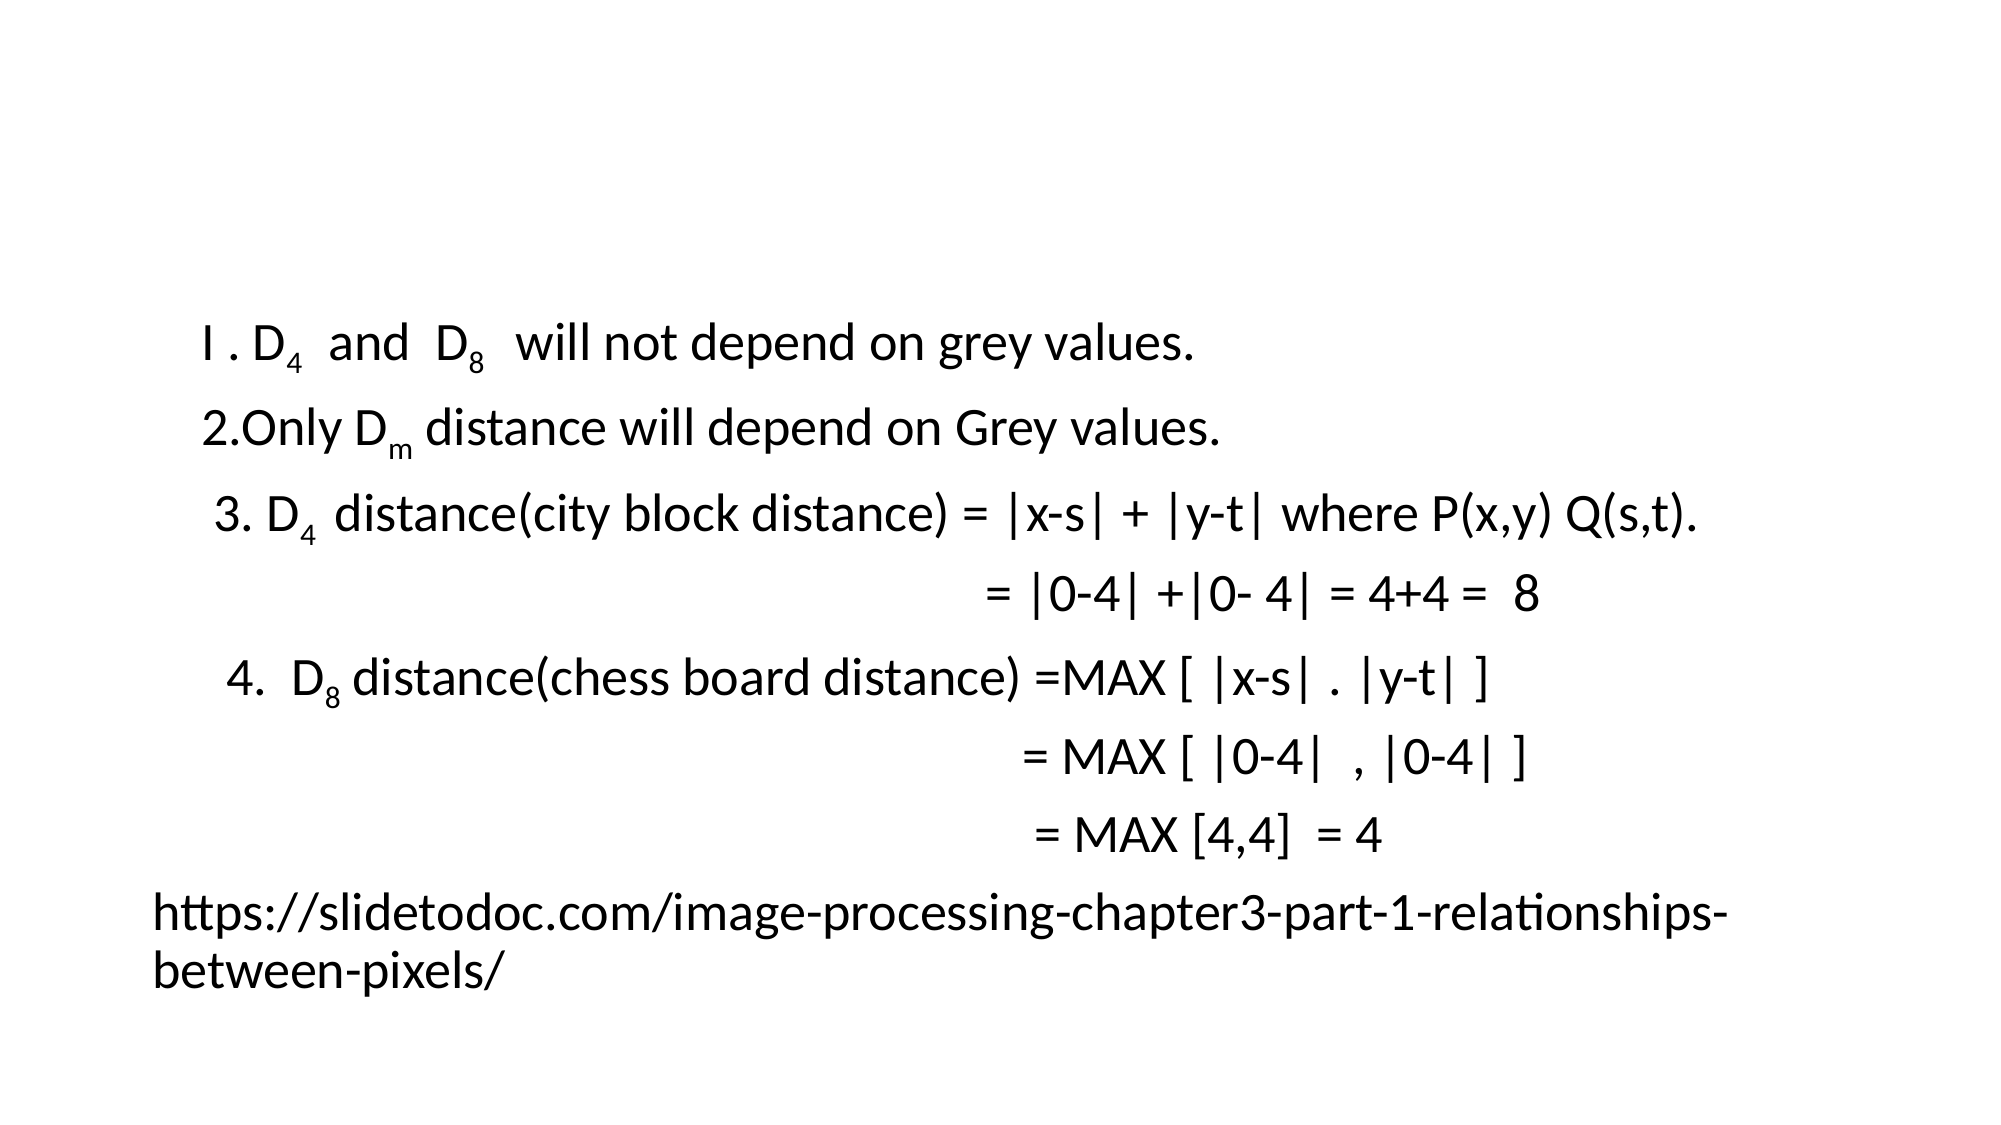

I . D4   and  D8   will not depend on grey values.
    2.Only Dm distance will depend on Grey values.
     3. D4  distance(city block distance) = |x-s| + |y-t| where P(x,y) Q(s,t).
                                                                    = |0-4| +|0- 4| = 4+4 =  8
      4.  D8 distance(chess board distance) =MAX [ |x-s| . |y-t| ]
                                                                       = MAX [ |0-4|  , |0-4| ]
                                                                        = MAX [4,4]  = 4
https://slidetodoc.com/image-processing-chapter3-part-1-relationships-between-pixels/